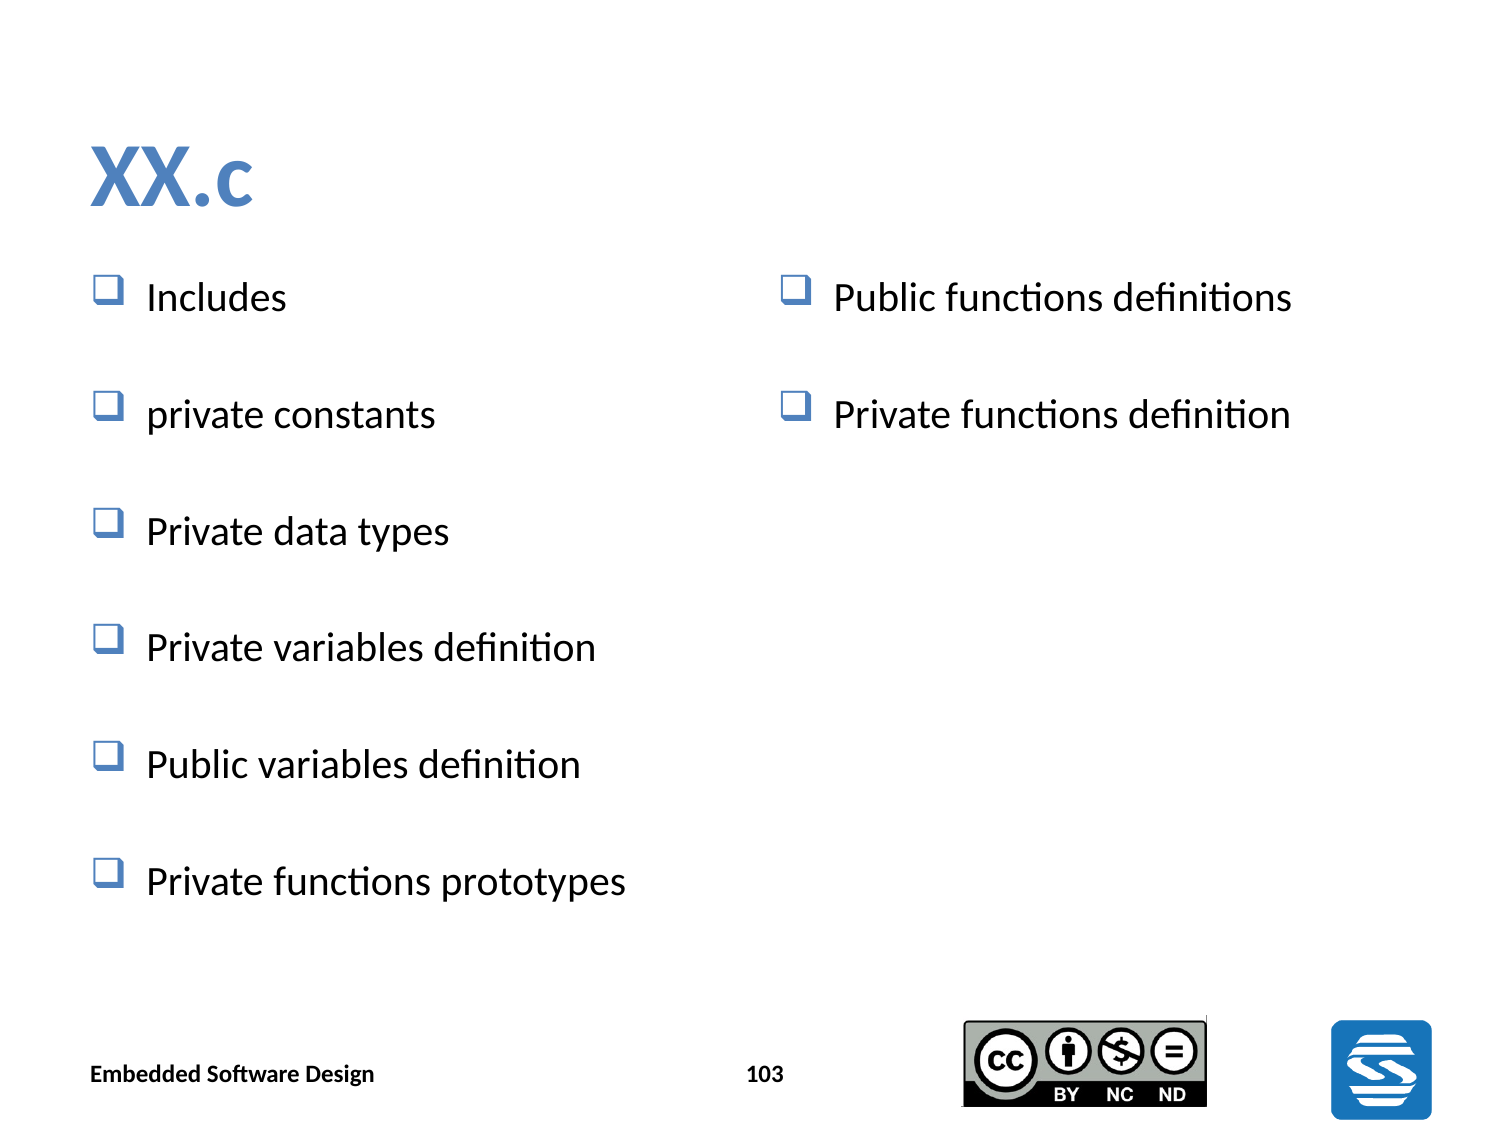

# XX.c
Includes

private constants

Private data types

Private variables definition

Public variables definition

Private functions prototypes

Public functions definitions

Private functions definition
Embedded Software Design
103